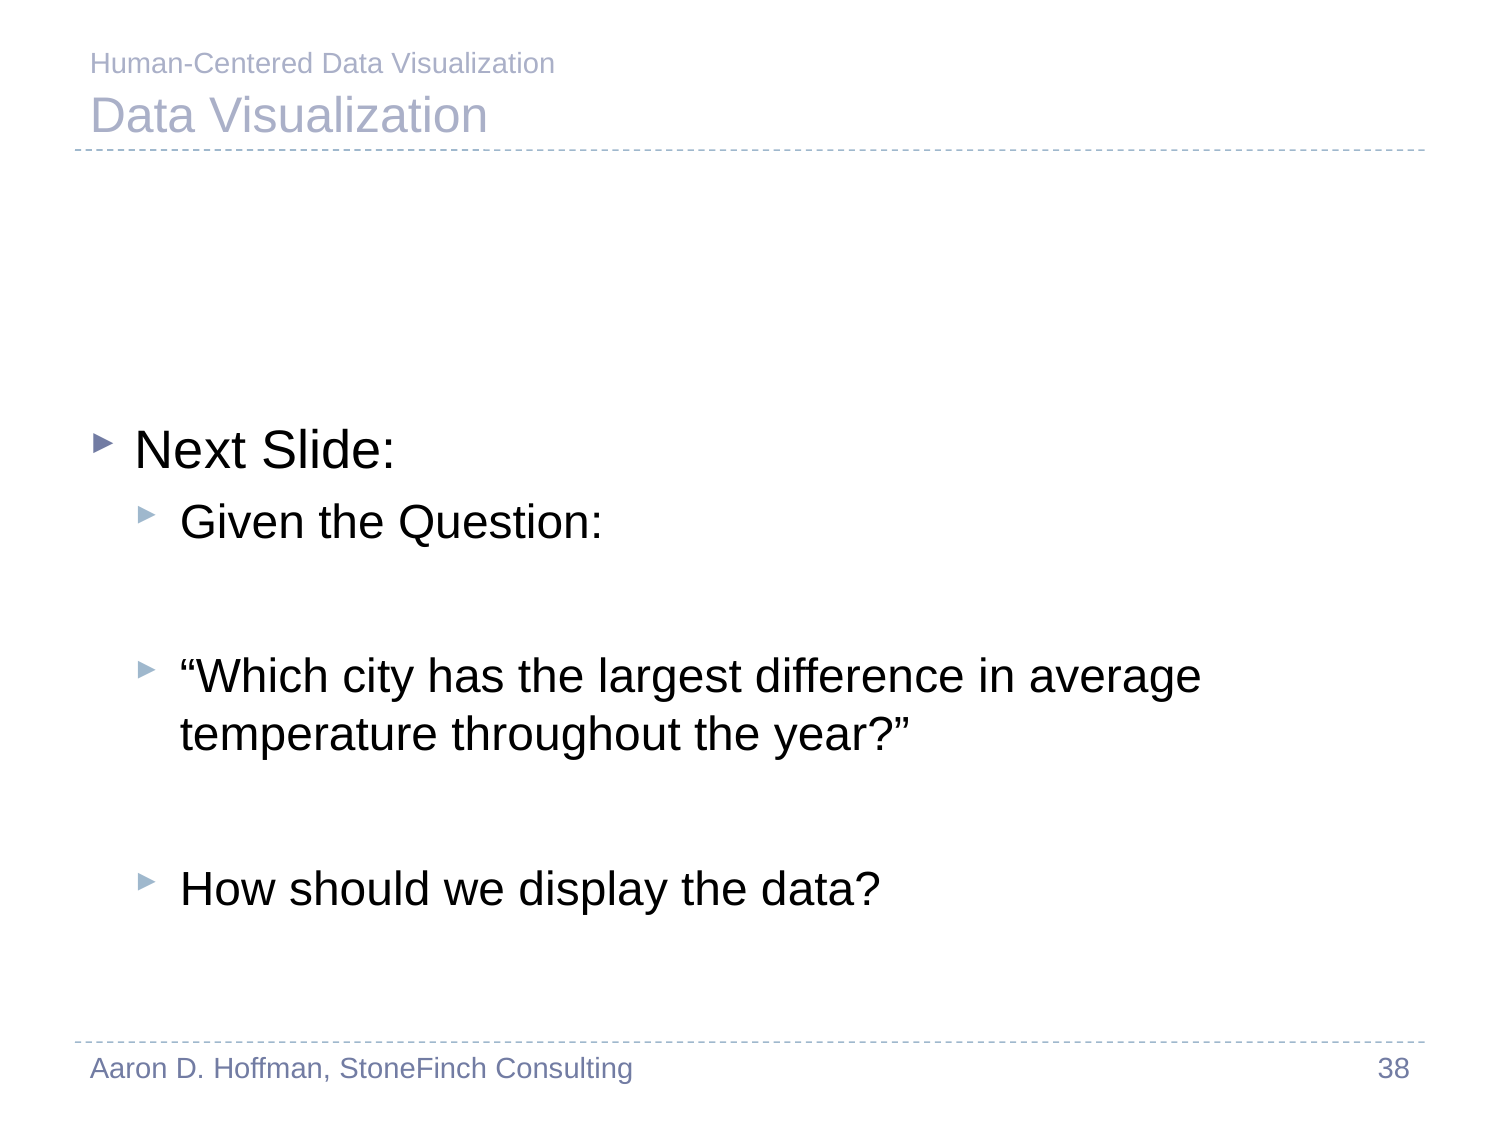

Human-Centered Data Visualization
# Data Visualization

Next Slide:
Given the Question:

“Which city has the largest difference in average temperature throughout the year?”

How should we display the data?

Aaron D. Hoffman, StoneFinch Consulting
38